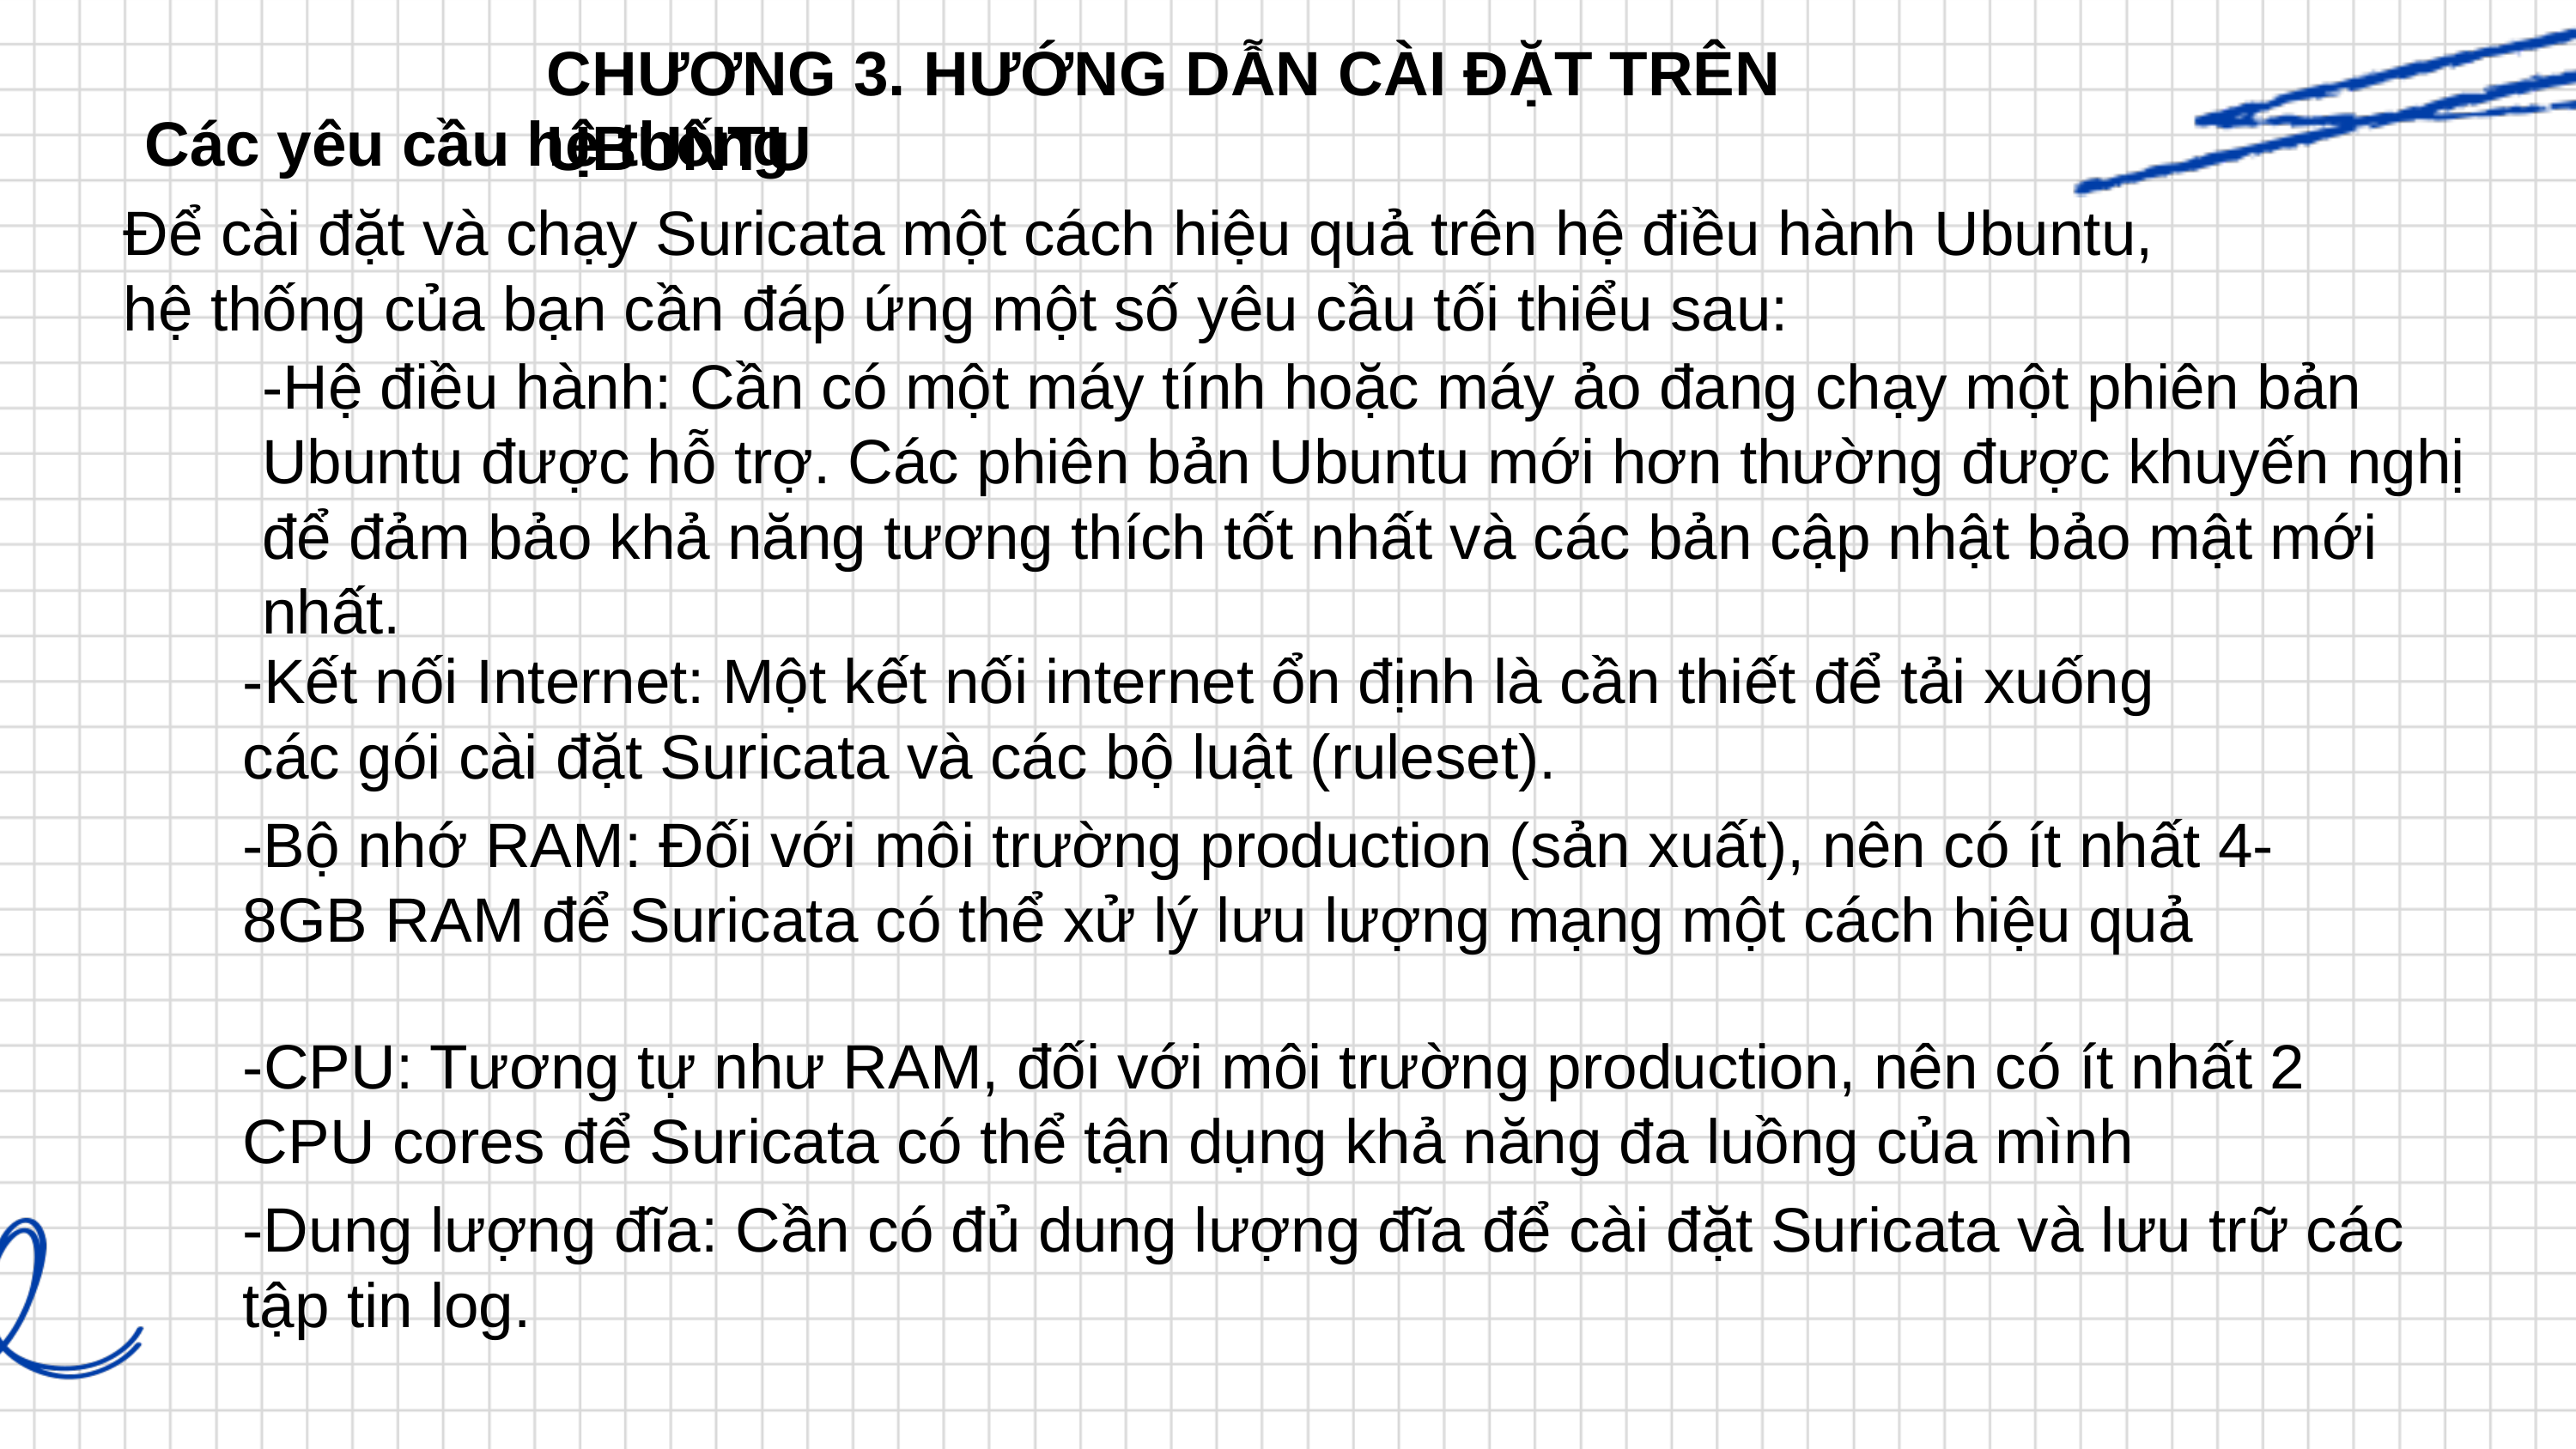

CHƯƠNG 3. HƯỚNG DẪN CÀI ĐẶT TRÊN UBUNTU
Các yêu cầu hệ thống
Để cài đặt và chạy Suricata một cách hiệu quả trên hệ điều hành Ubuntu, hệ thống của bạn cần đáp ứng một số yêu cầu tối thiểu sau:
-Hệ điều hành: Cần có một máy tính hoặc máy ảo đang chạy một phiên bản Ubuntu được hỗ trợ. Các phiên bản Ubuntu mới hơn thường được khuyến nghị để đảm bảo khả năng tương thích tốt nhất và các bản cập nhật bảo mật mới nhất.
-Kết nối Internet: Một kết nối internet ổn định là cần thiết để tải xuống các gói cài đặt Suricata và các bộ luật (ruleset).
-Bộ nhớ RAM: Đối với môi trường production (sản xuất), nên có ít nhất 4-8GB RAM để Suricata có thể xử lý lưu lượng mạng một cách hiệu quả
-CPU: Tương tự như RAM, đối với môi trường production, nên có ít nhất 2 CPU cores để Suricata có thể tận dụng khả năng đa luồng của mình
-Dung lượng đĩa: Cần có đủ dung lượng đĩa để cài đặt Suricata và lưu trữ các tập tin log.